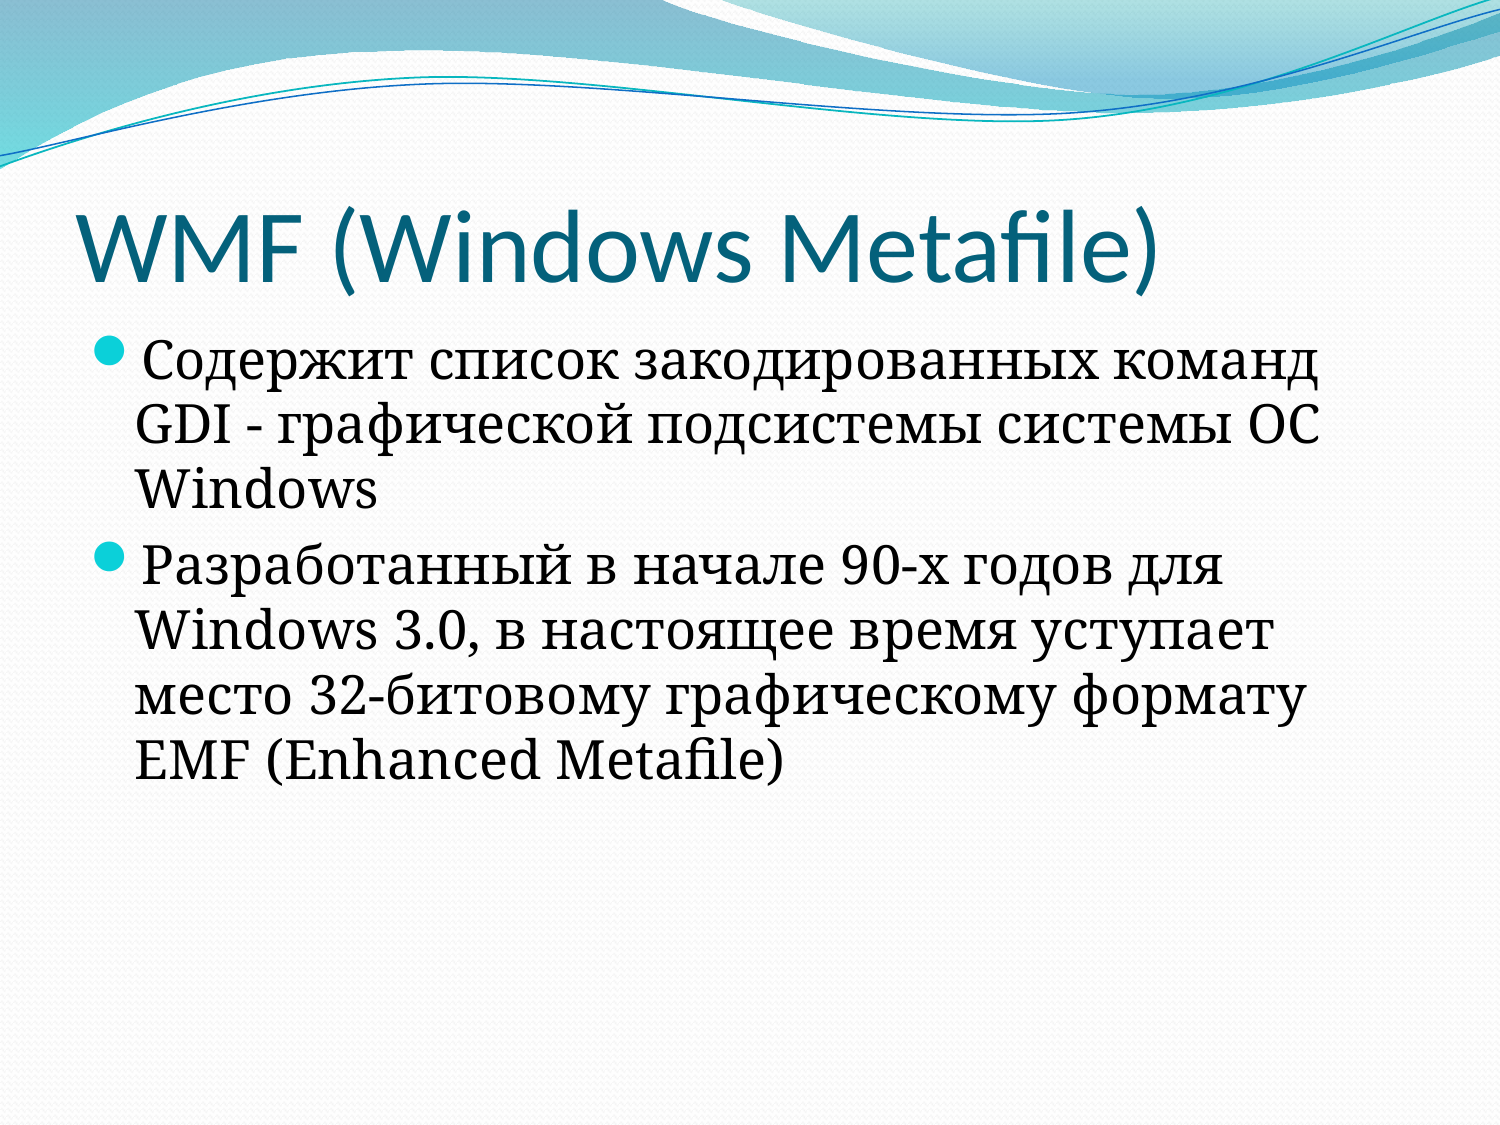

# WMF (Windows Metafile)
Содержит список закодированных команд GDI - графической подсистемы системы ОС Windows
Разработанный в начале 90-х годов для Windows 3.0, в настоящее время уступает место 32-битовому графическому формату EMF (Enhanced Metafile)